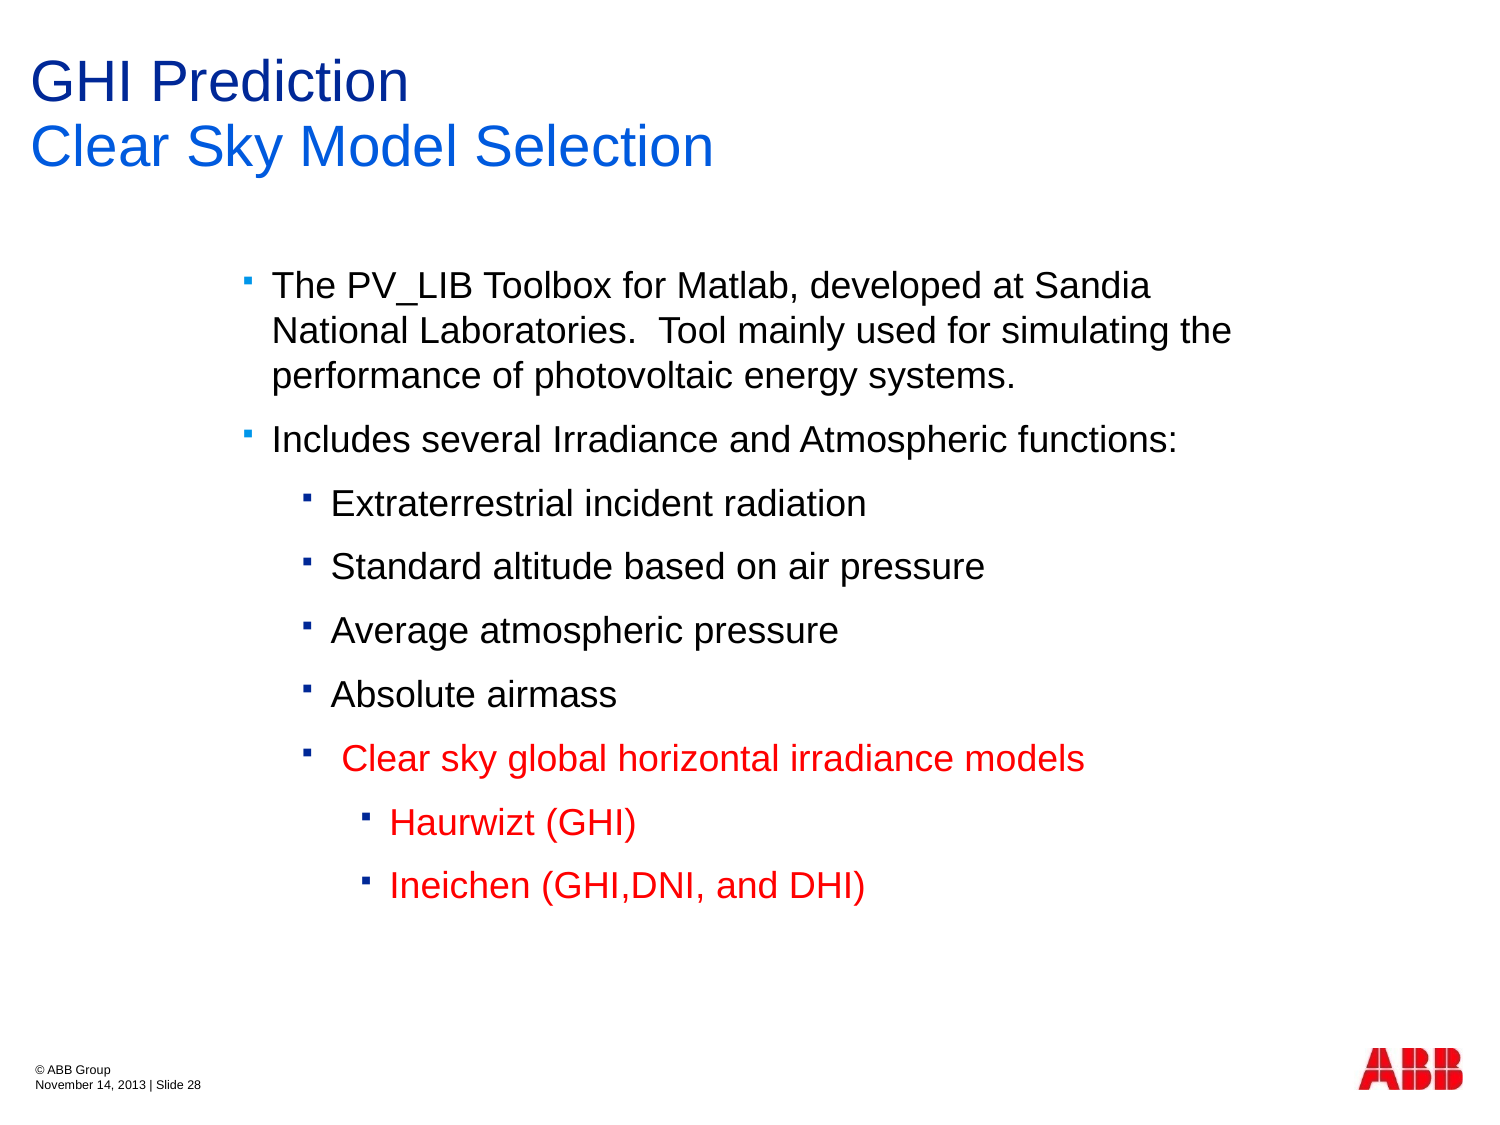

# GHI Prediction
Clear Sky Model Selection

The PV_LIB Toolbox for Matlab, developed at Sandia National Laboratories.  Tool mainly used for simulating the performance of photovoltaic energy systems.
Includes several Irradiance and Atmospheric functions:
Extraterrestrial incident radiation
Standard altitude based on air pressure
Average atmospheric pressure
Absolute airmass
 Clear sky global horizontal irradiance models
Haurwizt (GHI)
Ineichen (GHI,DNI, and DHI)